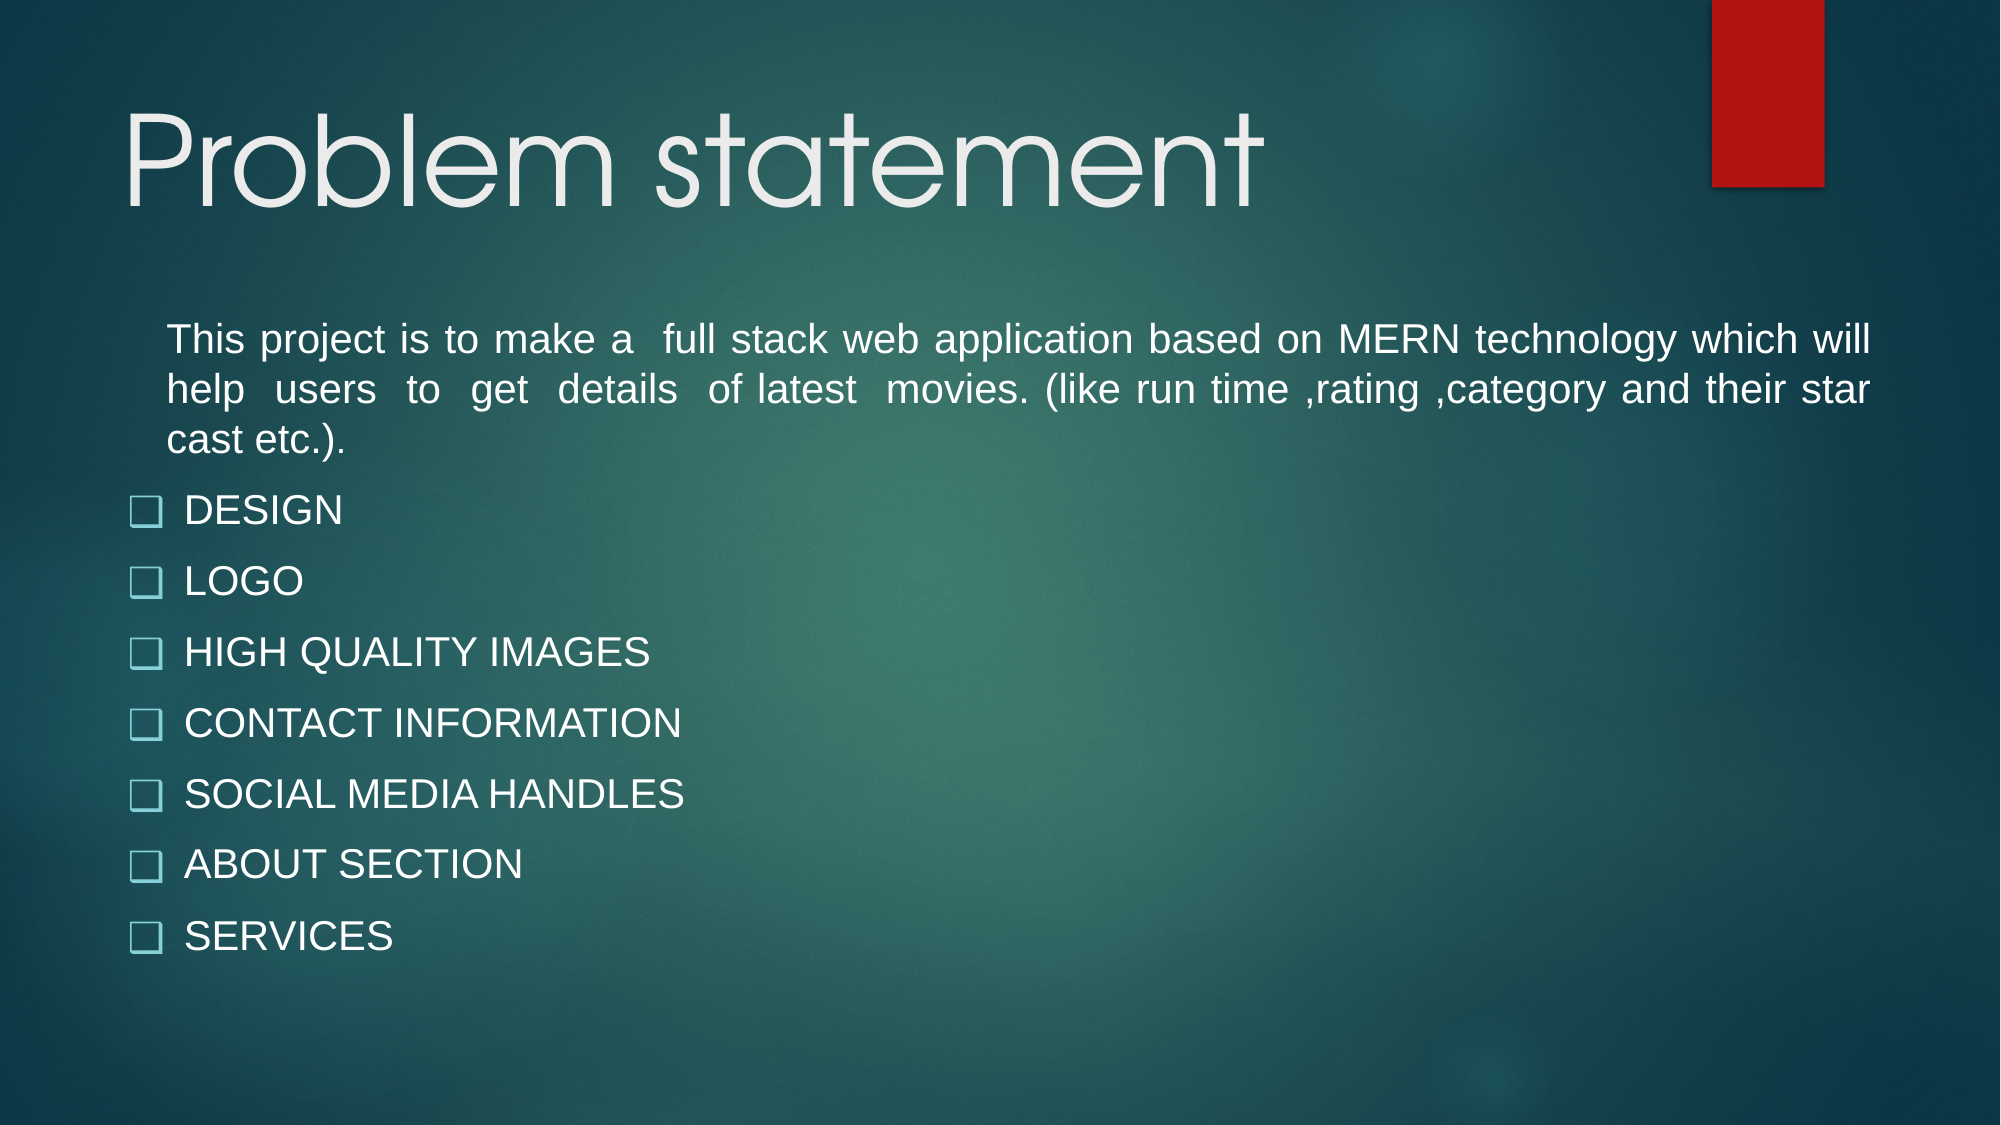

# Problem statement
This project is to make a  full stack web application based on MERN technology which will help  users  to  get  details  of latest  movies. (like run time ,rating ,category and their star cast etc.).
DESIGN
LOGO
HIGH QUALITY IMAGES
CONTACT INFORMATION
SOCIAL MEDIA HANDLES
ABOUT SECTION
SERVICES